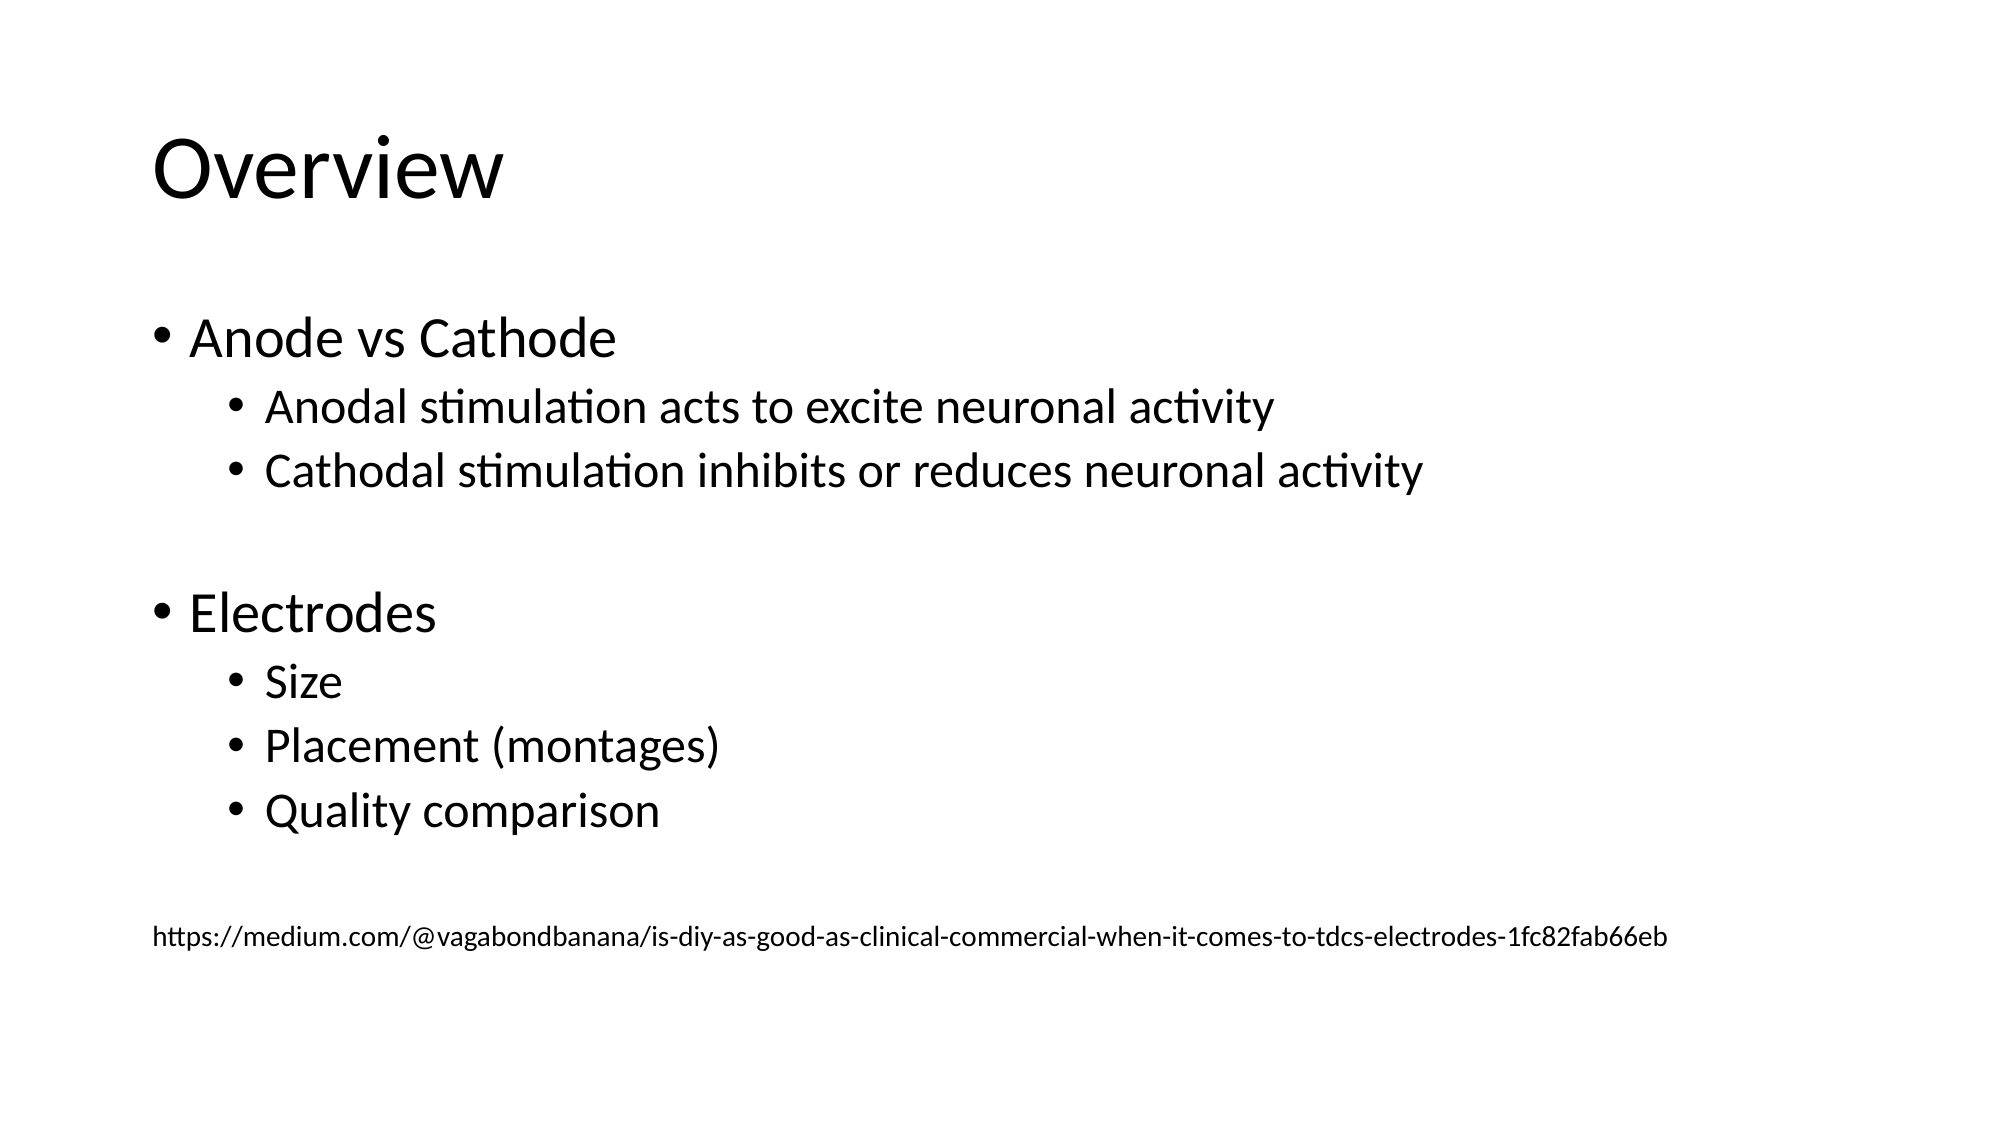

# Overview
Anode vs Cathode
Anodal stimulation acts to excite neuronal activity
Cathodal stimulation inhibits or reduces neuronal activity

Electrodes
Size
Placement (montages)
Quality comparison

https://medium.com/@vagabondbanana/is-diy-as-good-as-clinical-commercial-when-it-comes-to-tdcs-electrodes-1fc82fab66eb